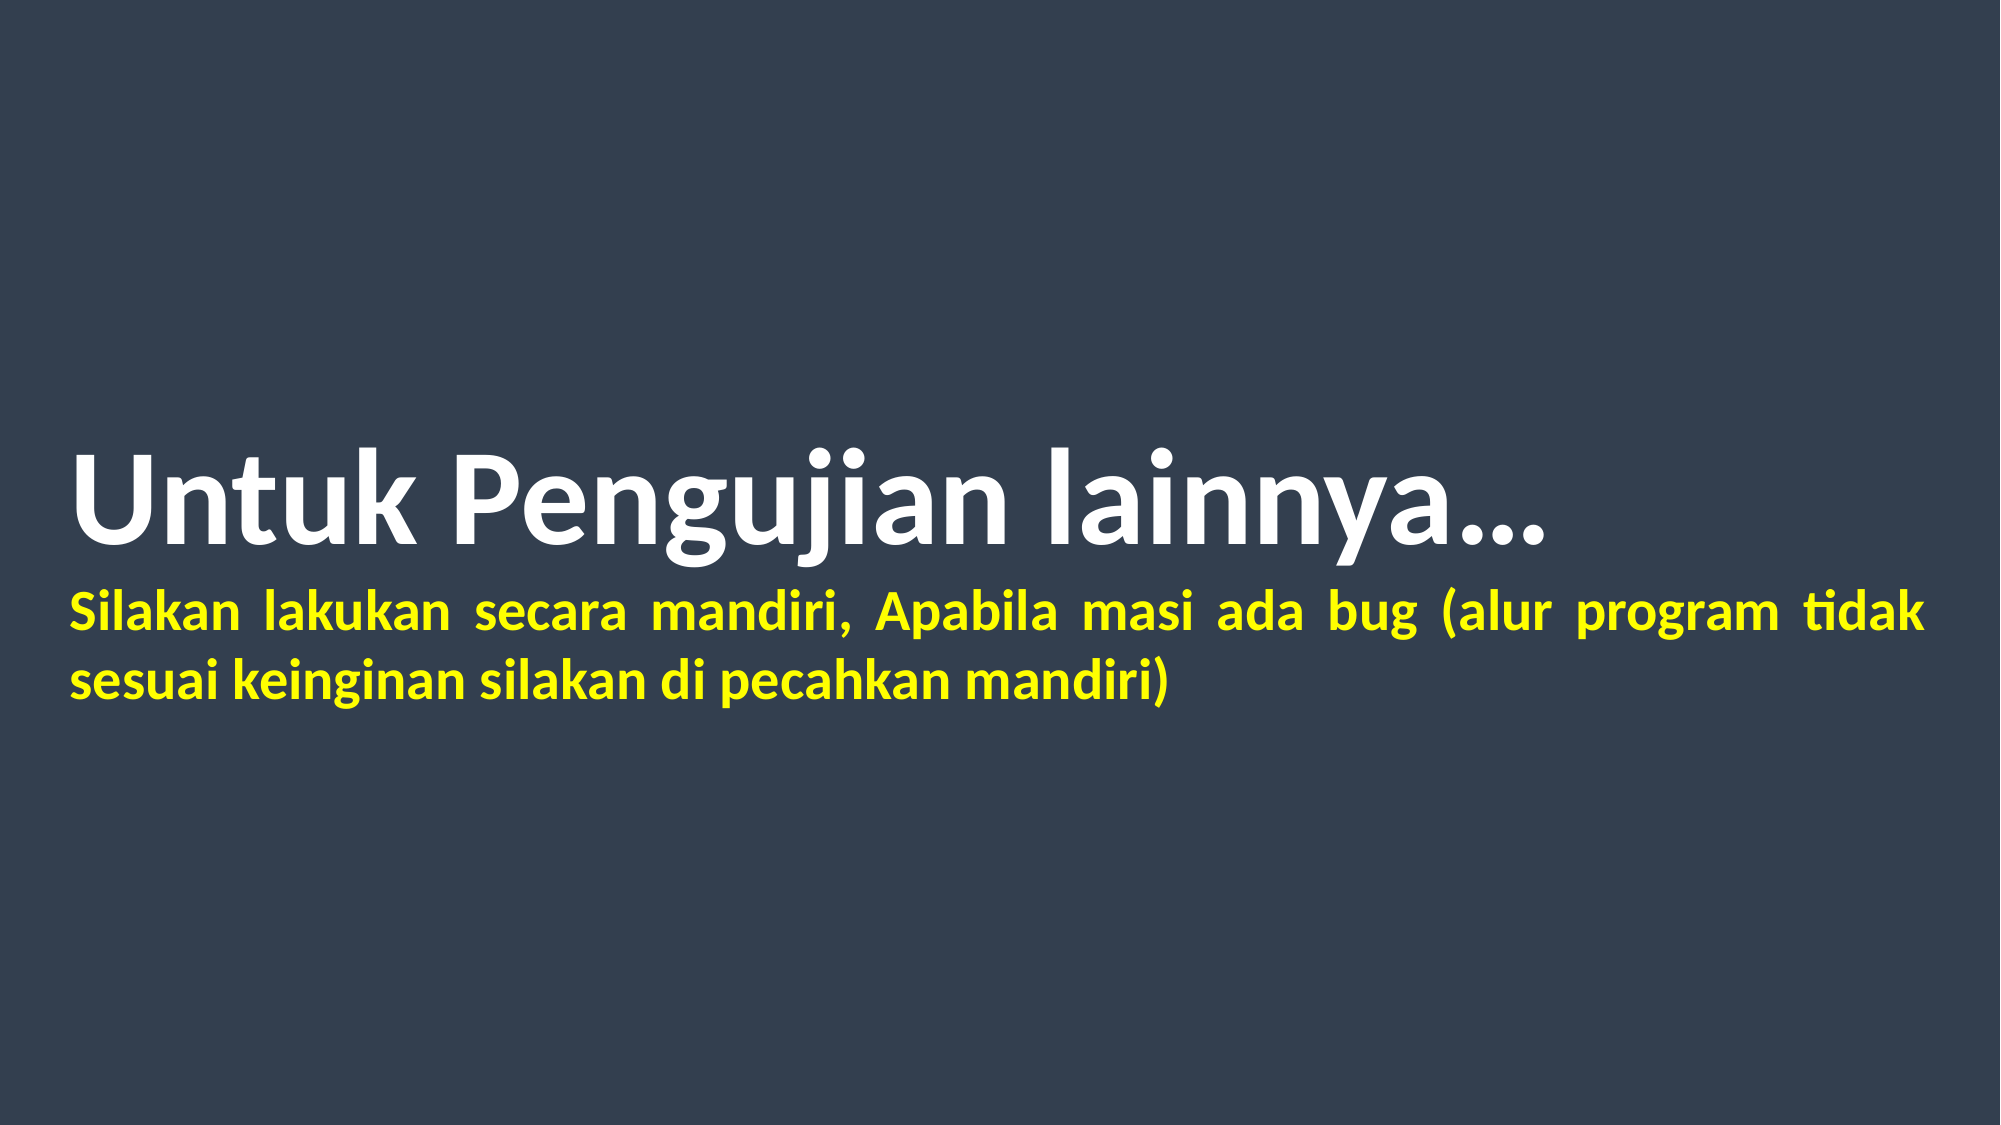

Untuk Pengujian lainnya…
Silakan lakukan secara mandiri, Apabila masi ada bug (alur program tidak sesuai keinginan silakan di pecahkan mandiri)